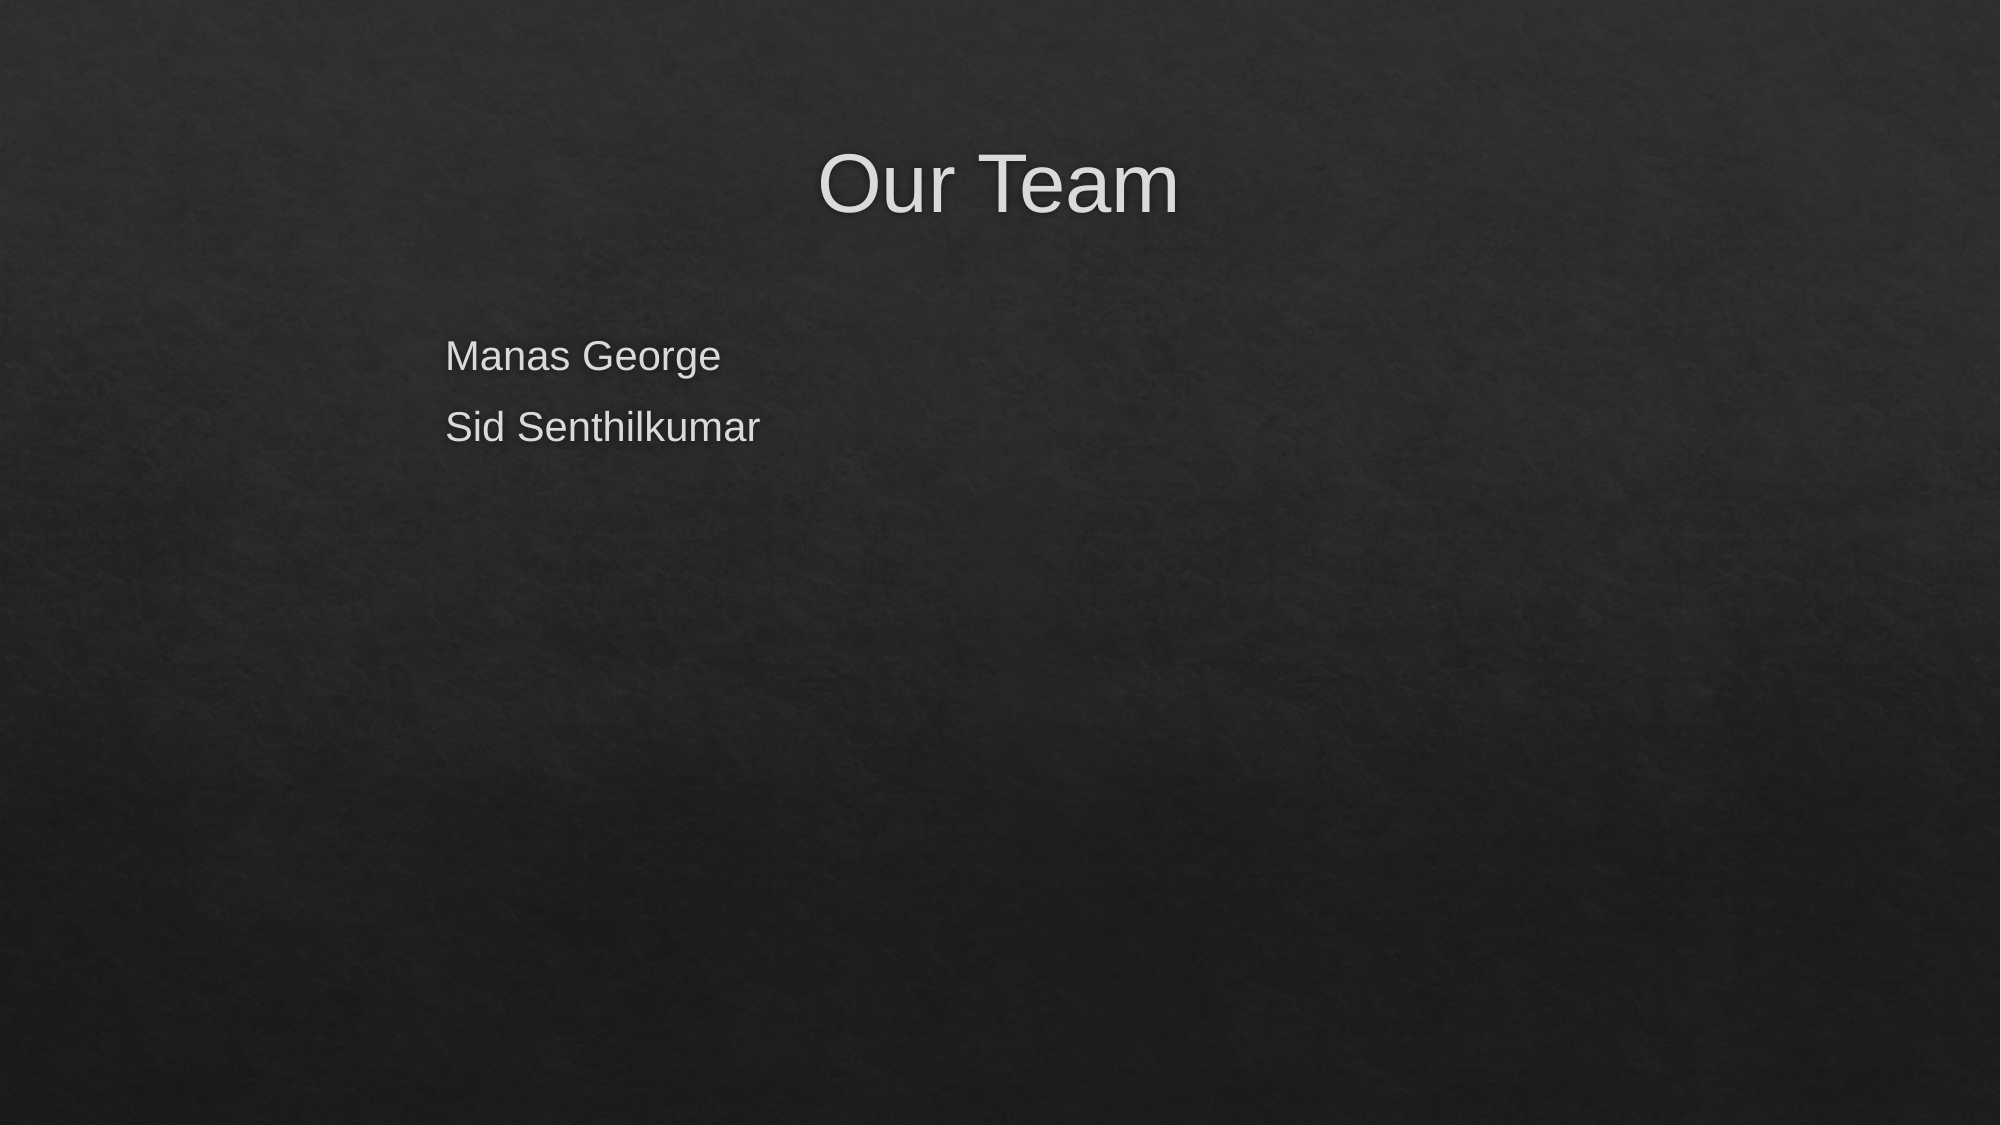

# Our Team
Manas George
Sid Senthilkumar